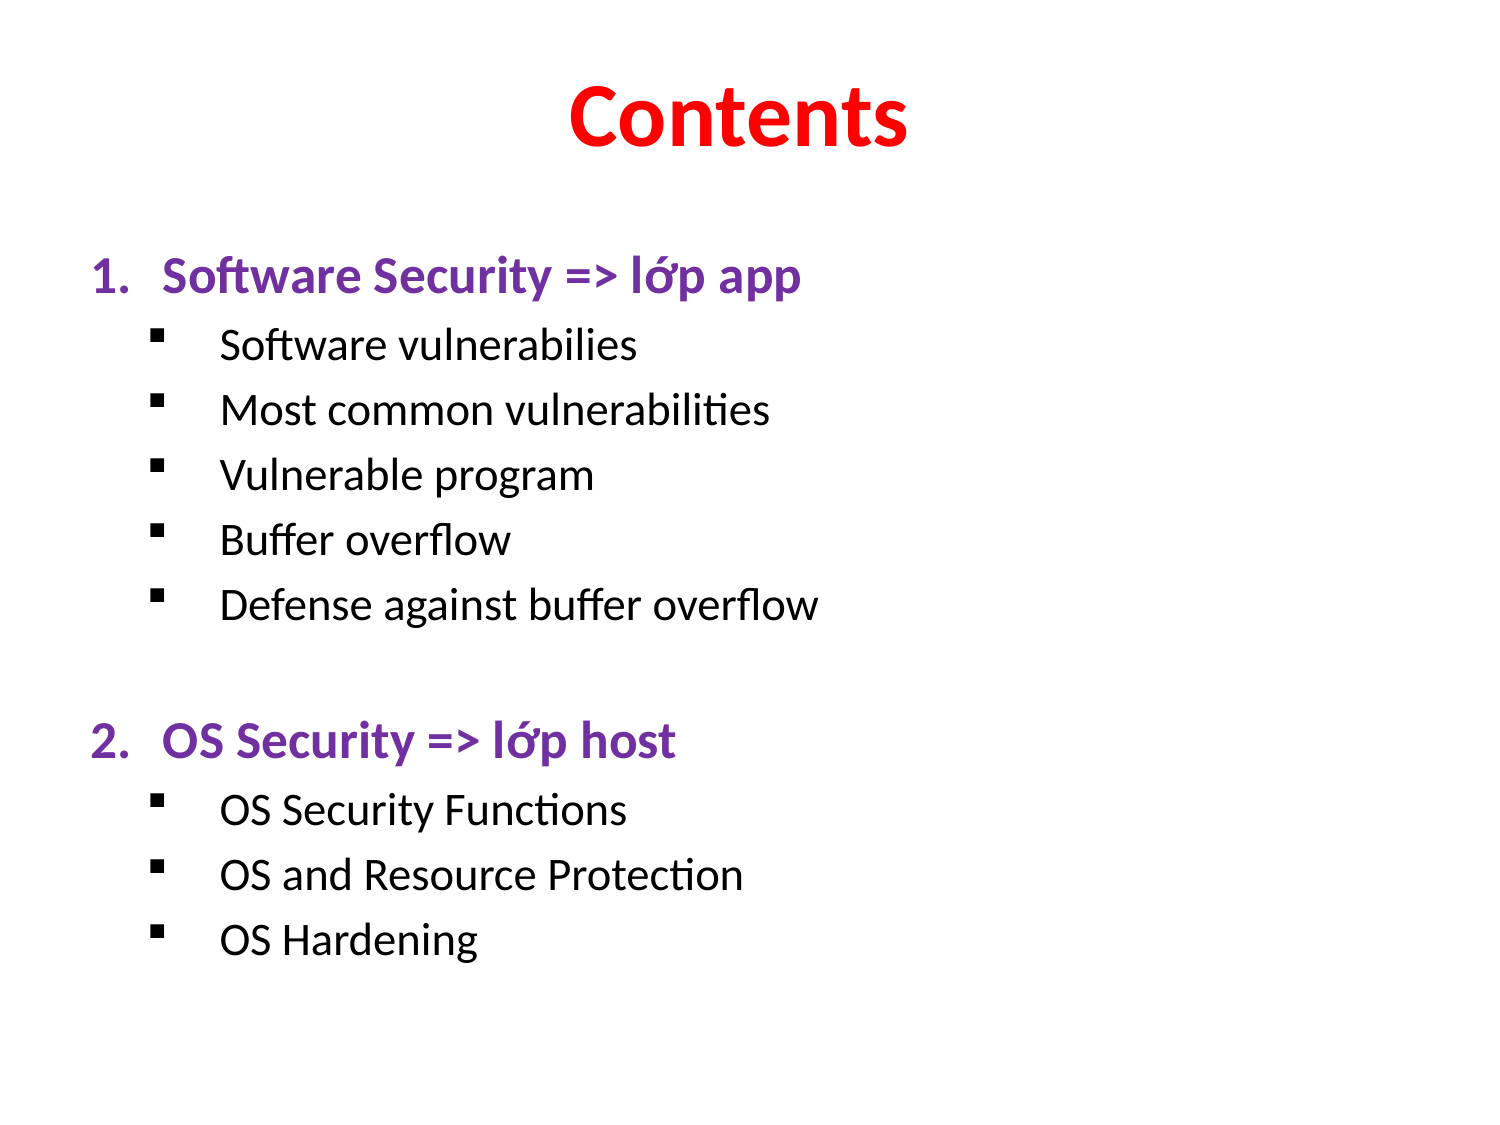

# Contents
Software Security => lớp app
Software vulnerabilies
Most common vulnerabilities
Vulnerable program
Buffer overflow
Defense against buffer overflow

OS Security => lớp host
OS Security Functions
OS and Resource Protection
OS Hardening